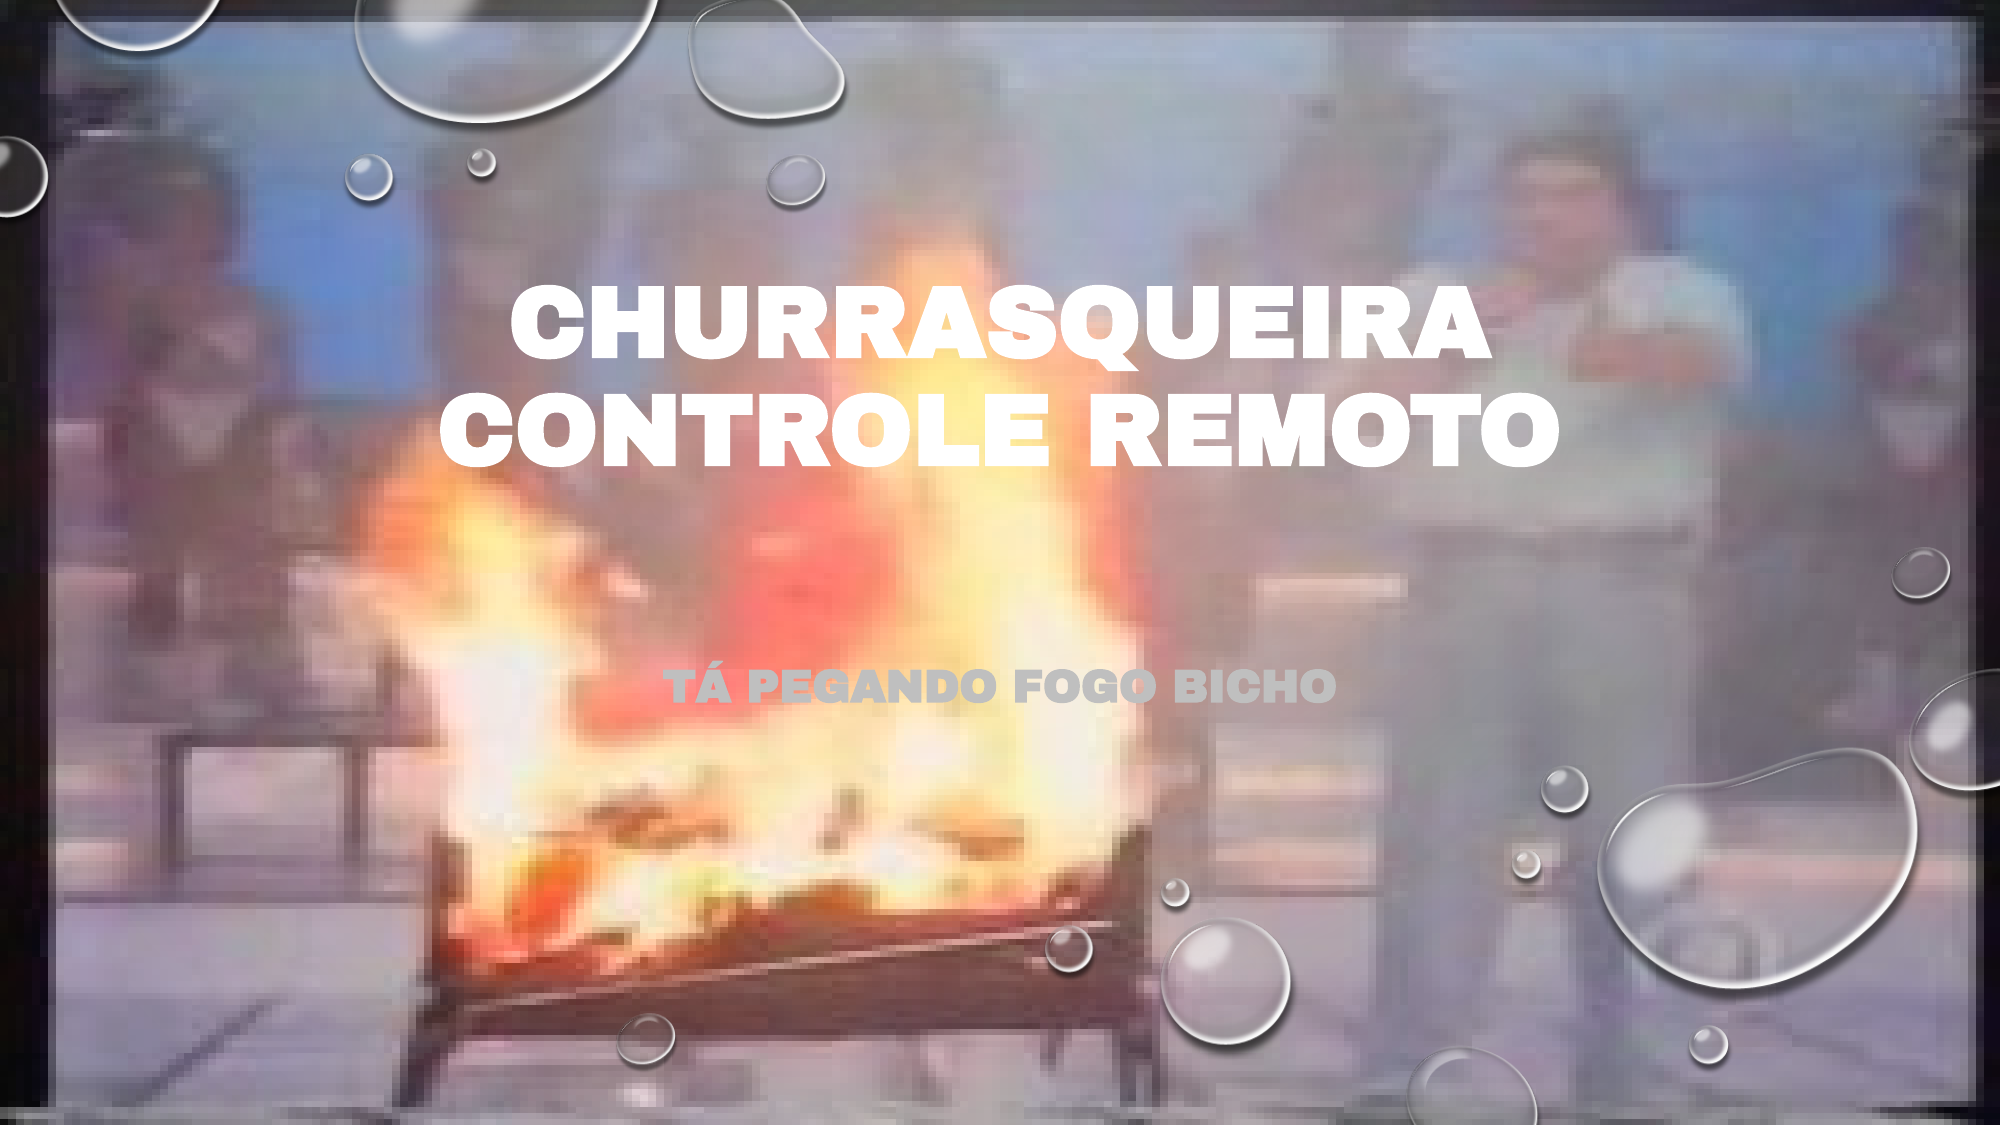

# Churrasqueira Controle Remoto
Tá Pegando Fogo Bicho